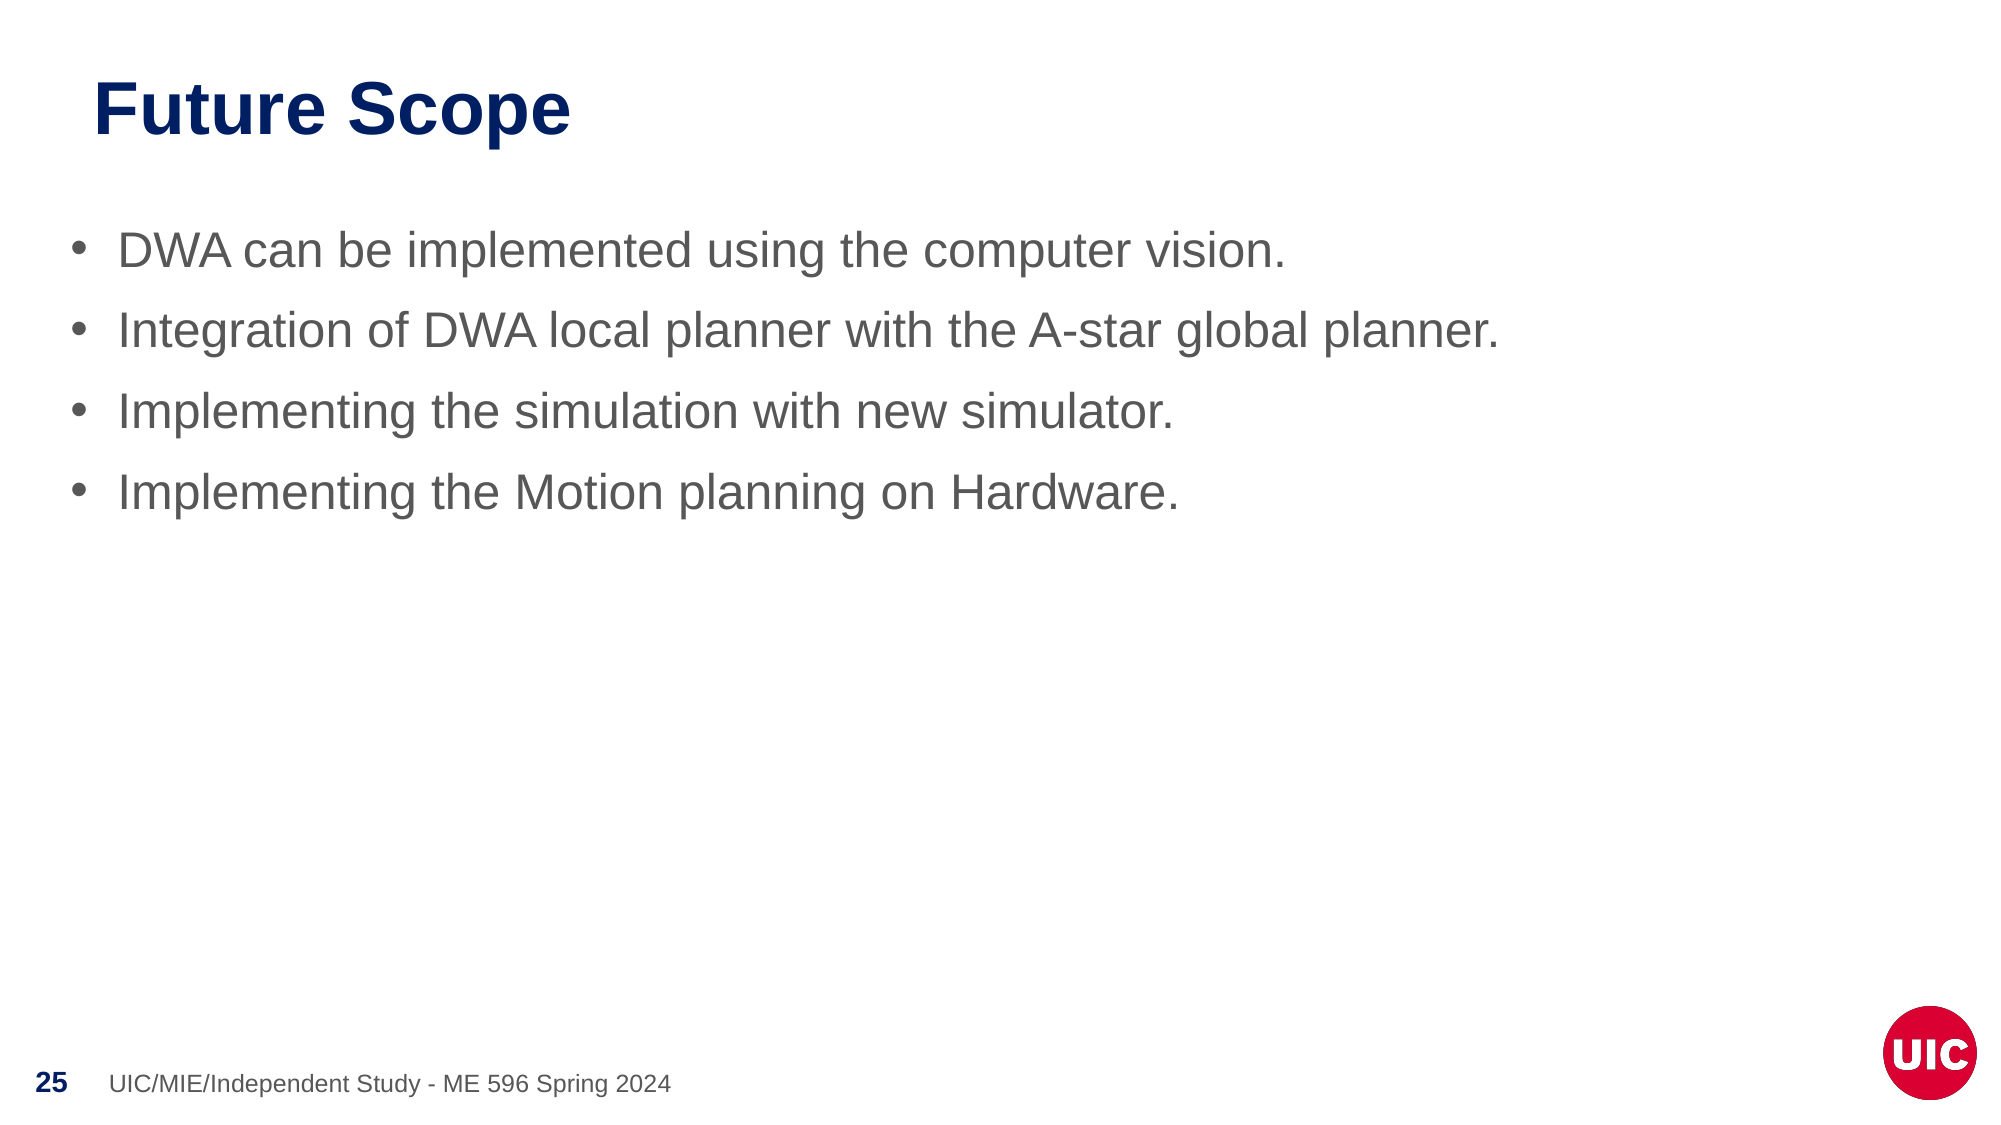

# Future Scope
DWA can be implemented using the computer vision.
Integration of DWA local planner with the A-star global planner.
Implementing the simulation with new simulator.
Implementing the Motion planning on Hardware.

UIC/MIE/Independent Study - ME 596 Spring 2024